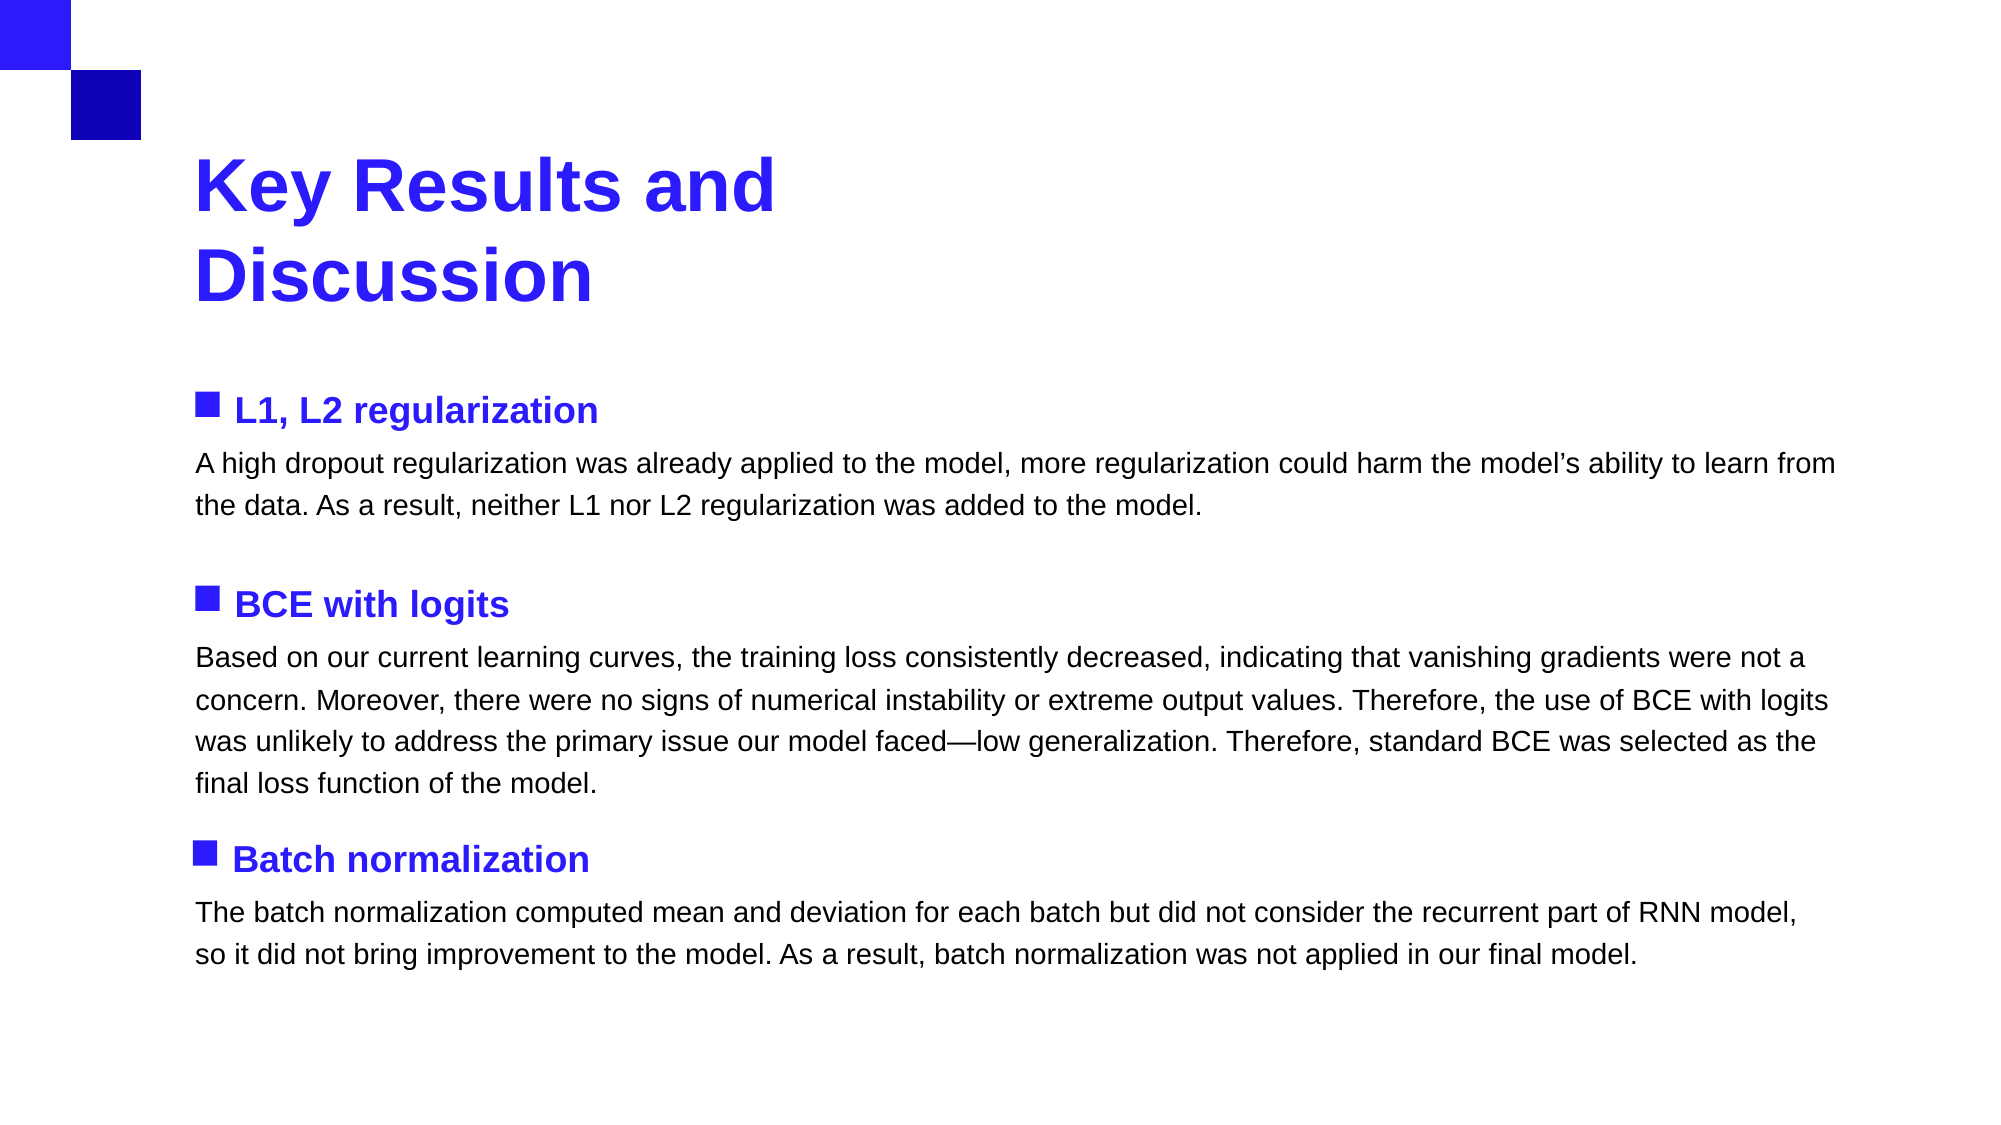

# Key Results and Discussion
L1, L2 regularization

A high dropout regularization was already applied to the model, more regularization could harm the model’s ability to learn from the data. As a result, neither L1 nor L2 regularization was added to the model.
BCE with logits

Based on our current learning curves, the training loss consistently decreased, indicating that vanishing gradients were not a concern. Moreover, there were no signs of numerical instability or extreme output values. Therefore, the use of BCE with logits was unlikely to address the primary issue our model faced—low generalization. Therefore, standard BCE was selected as the final loss function of the model.
Batch normalization

The batch normalization computed mean and deviation for each batch but did not consider the recurrent part of RNN model, so it did not bring improvement to the model. As a result, batch normalization was not applied in our final model.